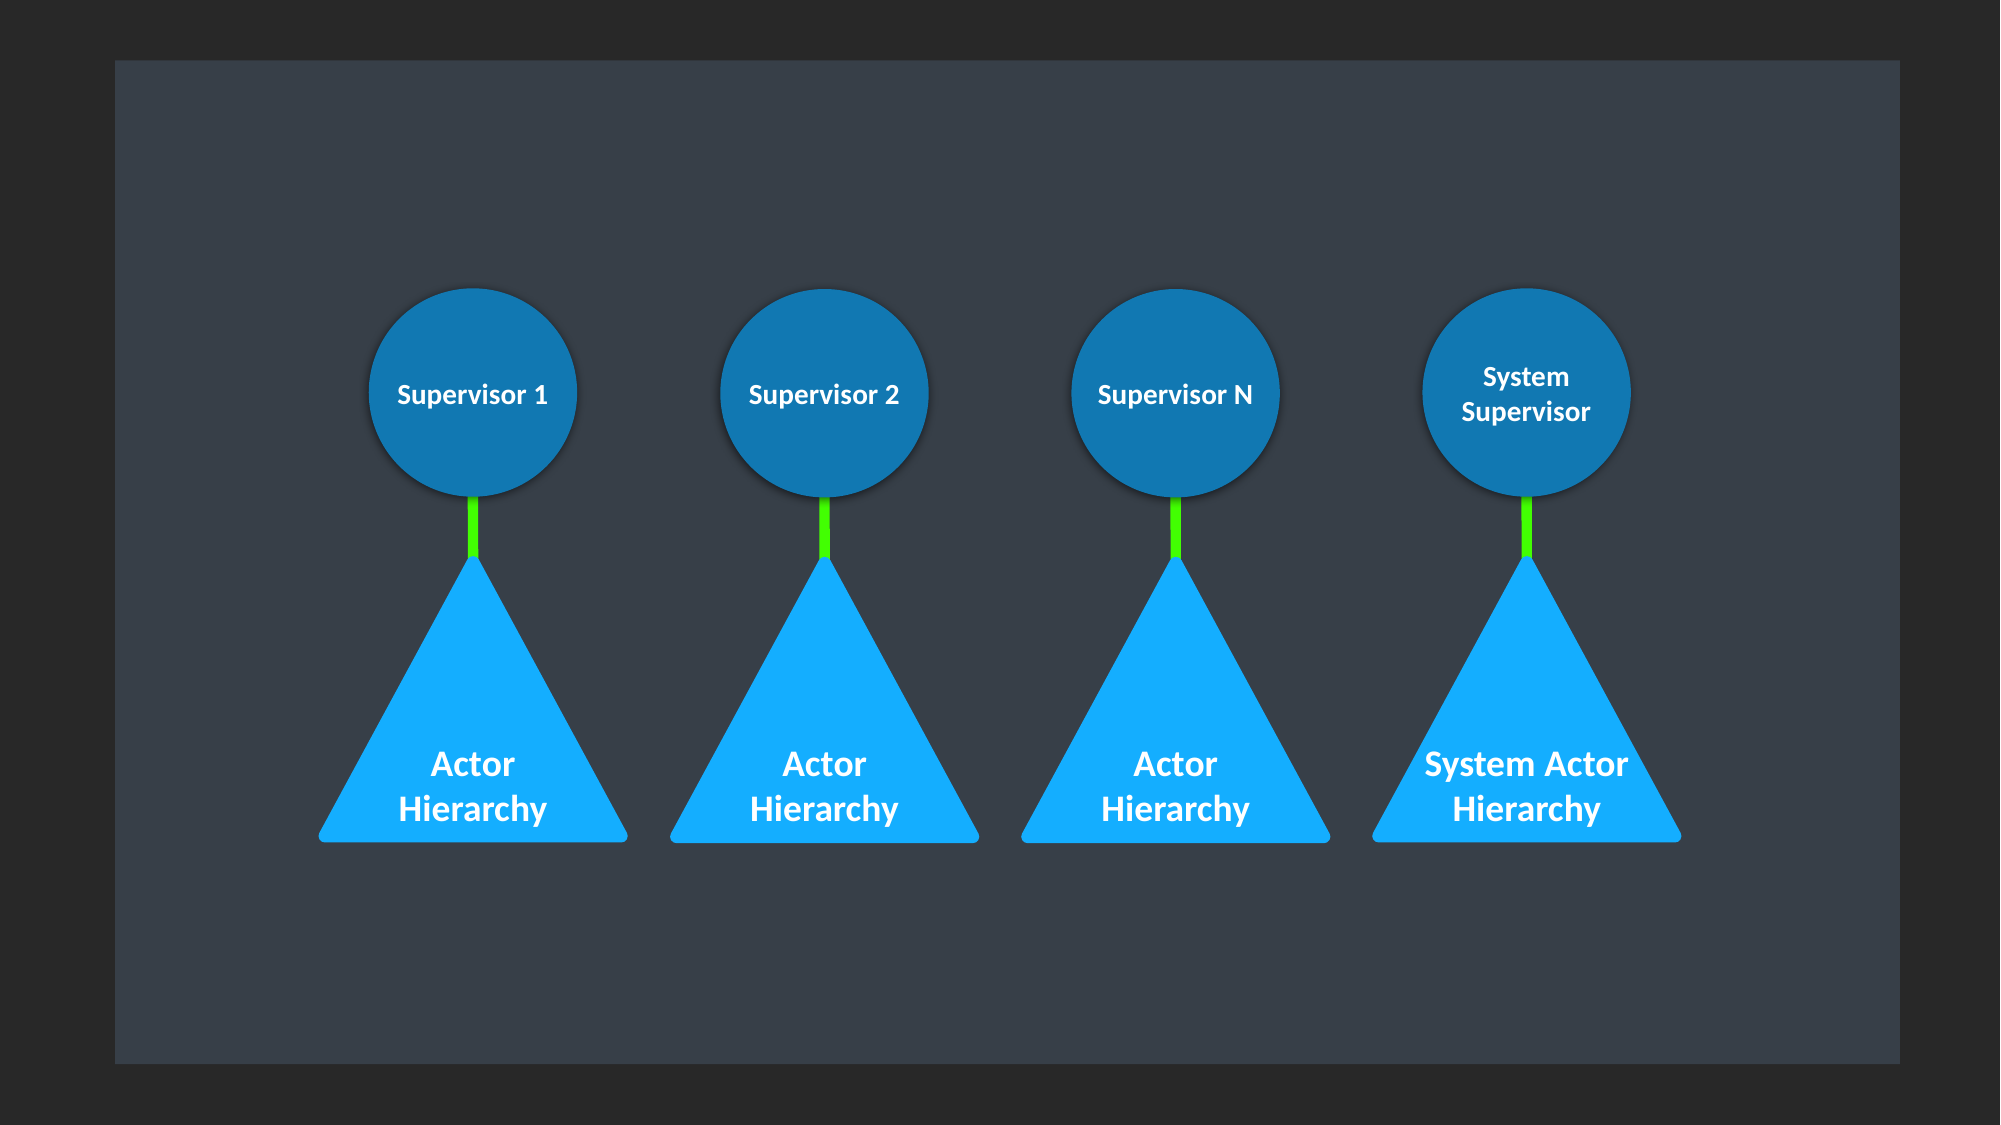

Supervisor 1
System
Supervisor
Supervisor 2
Supervisor N
Actor
Hierarchy
System Actor
Hierarchy
Actor
Hierarchy
Actor
Hierarchy